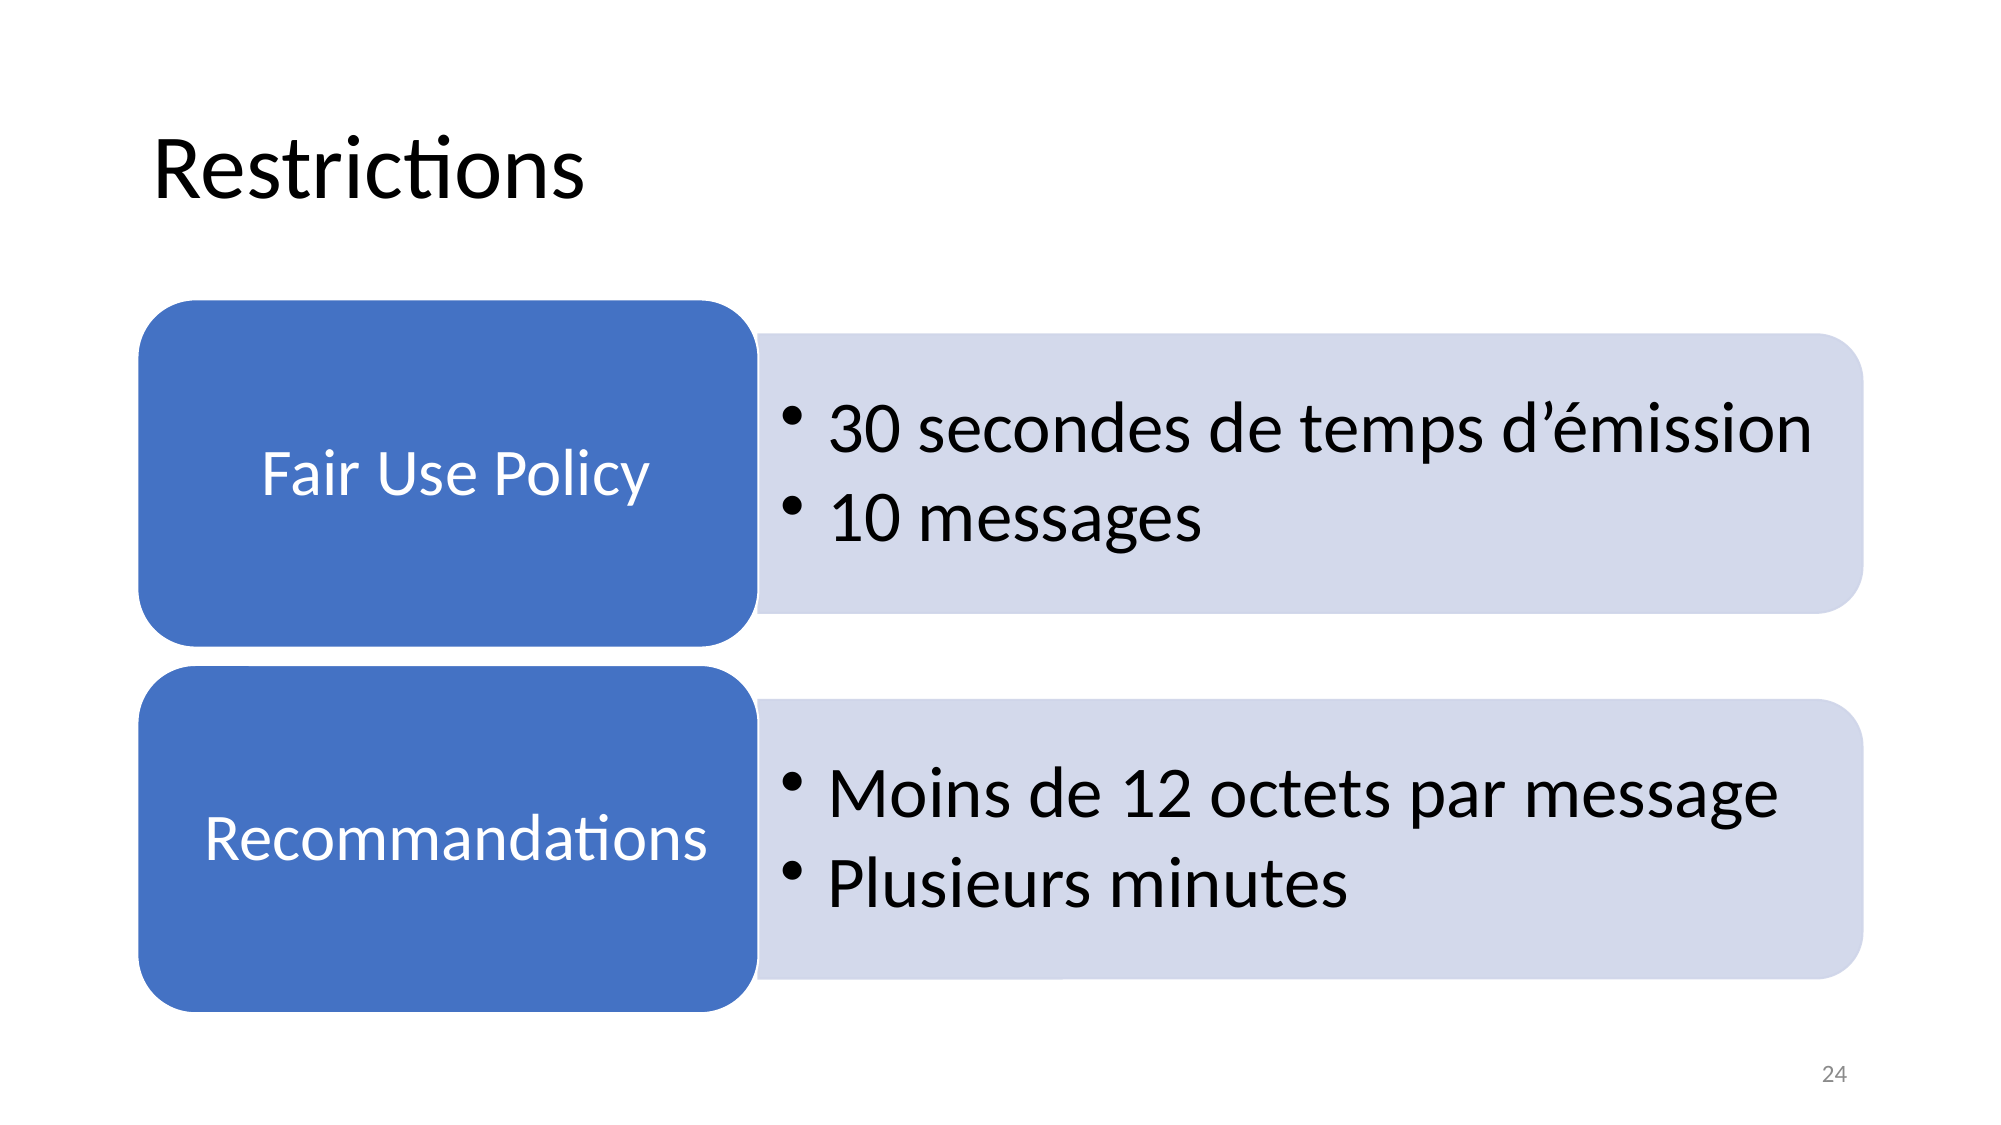

# Restrictions
30 secondes de temps d’émission
10 messages
Fair Use Policy
Moins de 12 octets par message
Plusieurs minutes
Recommandations
24